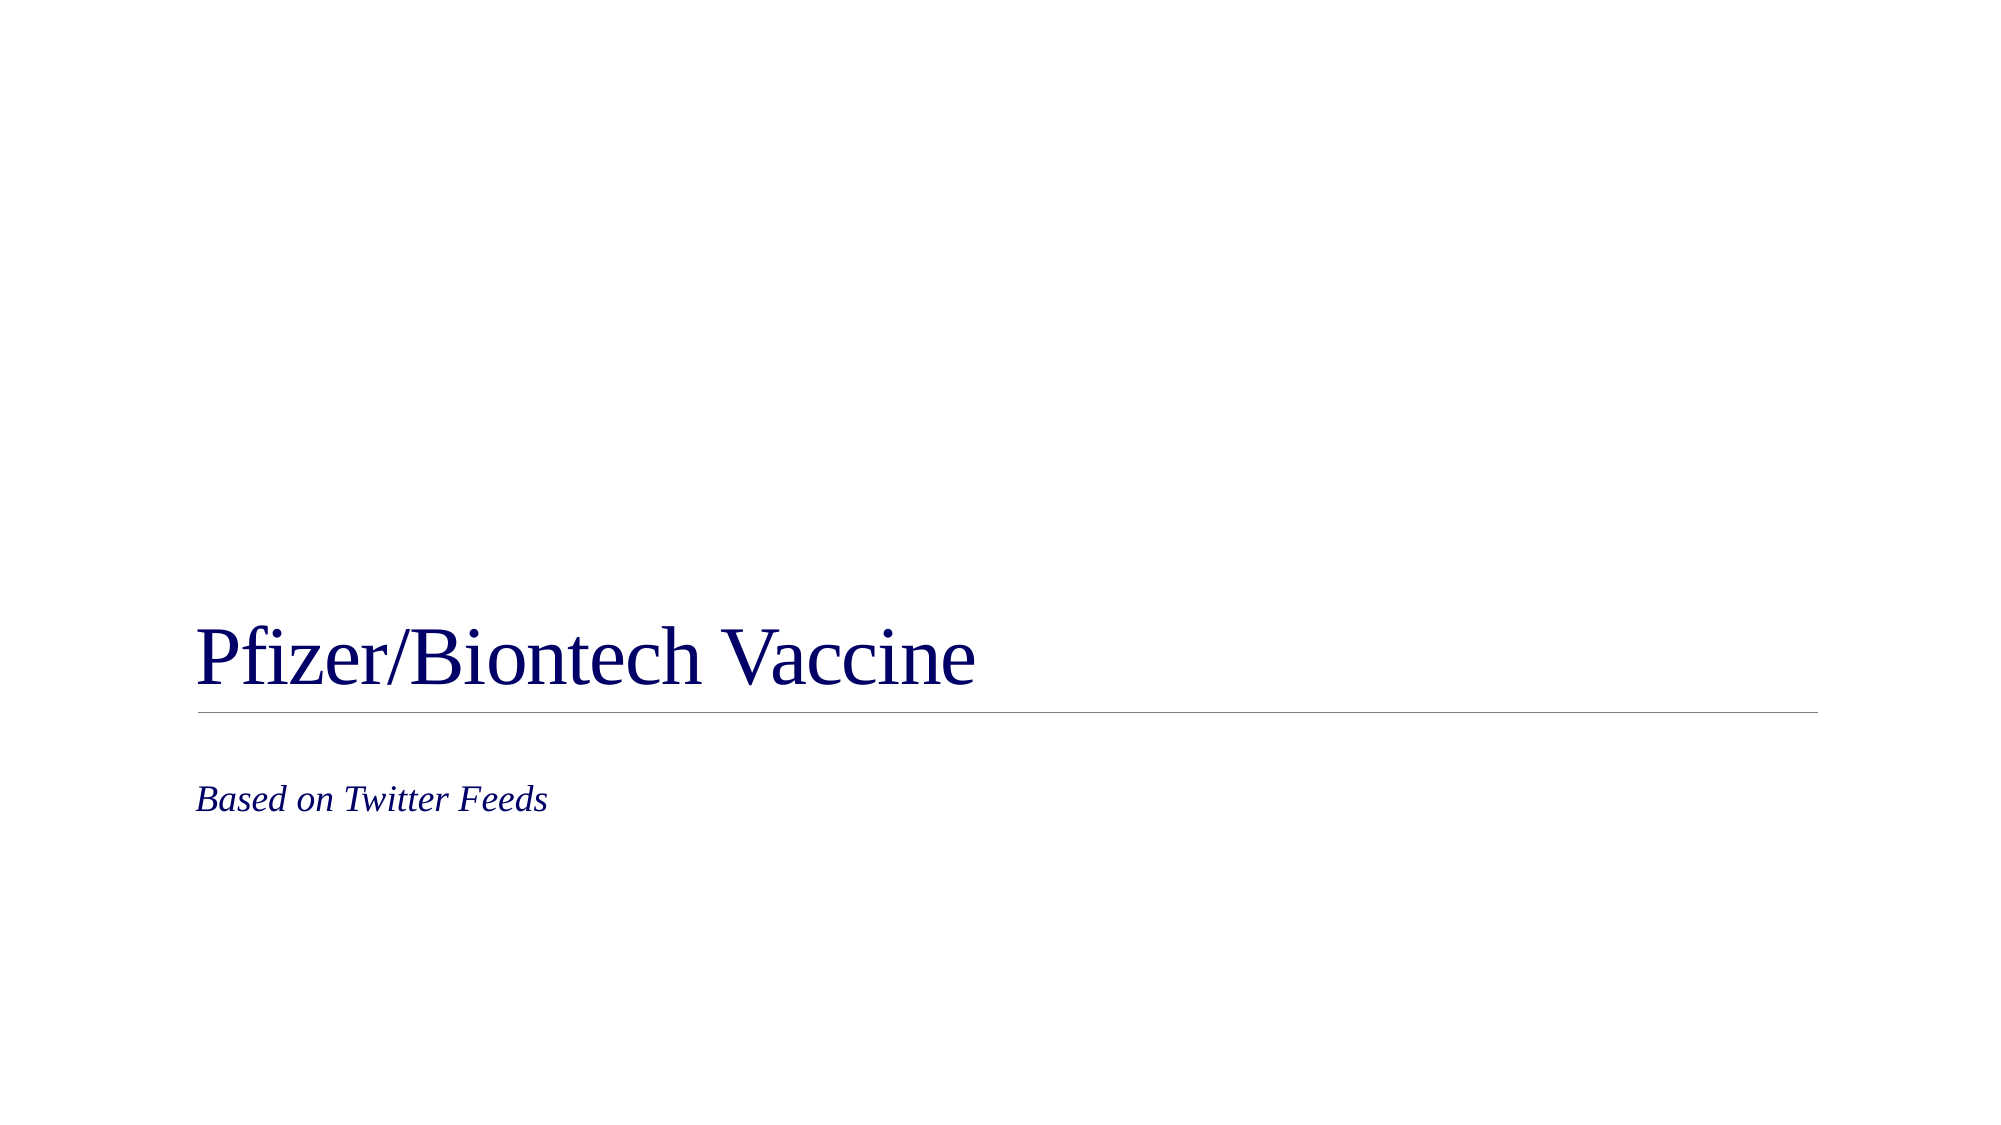

# Pfizer/Biontech Vaccine
Based on Twitter Feeds